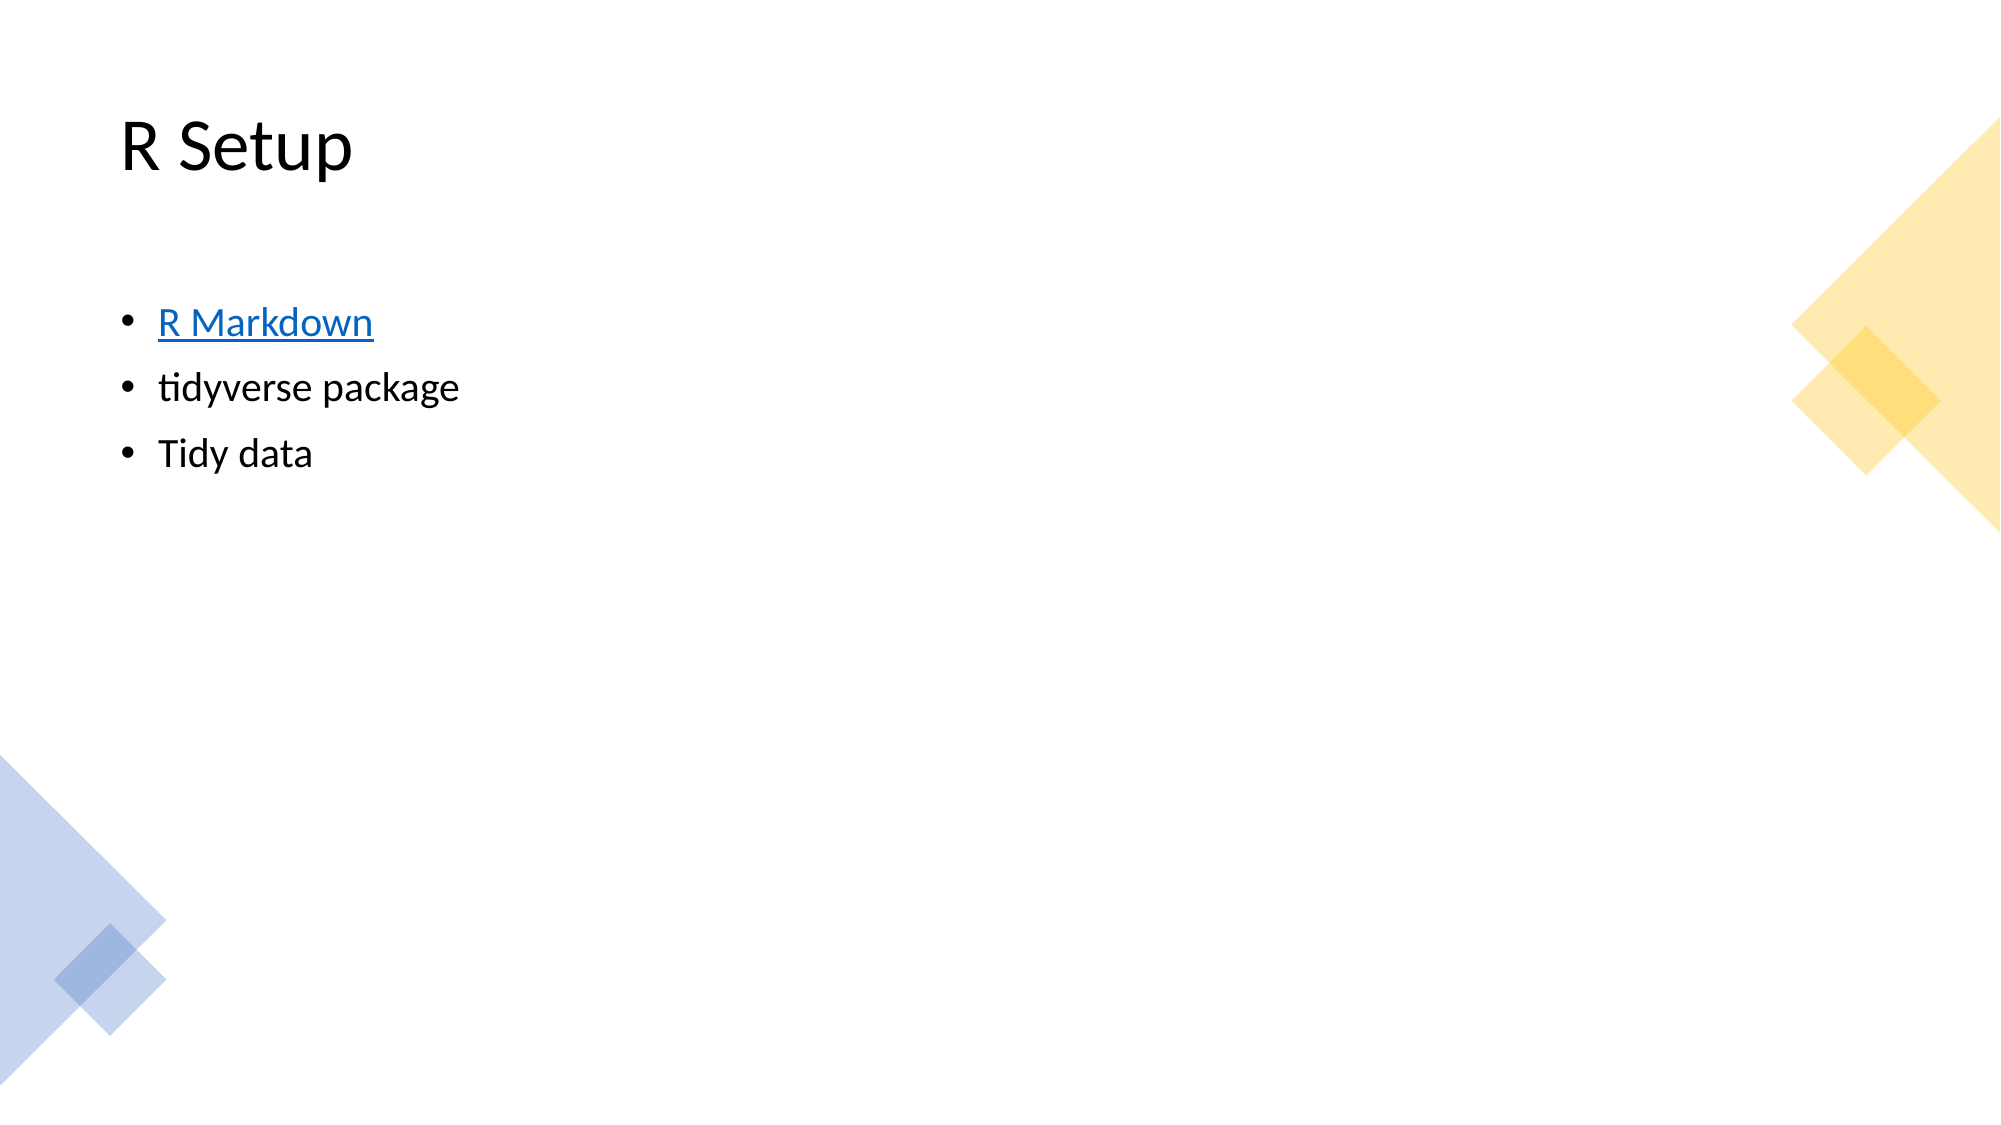

# R Setup

R Markdown
tidyverse package
Tidy data